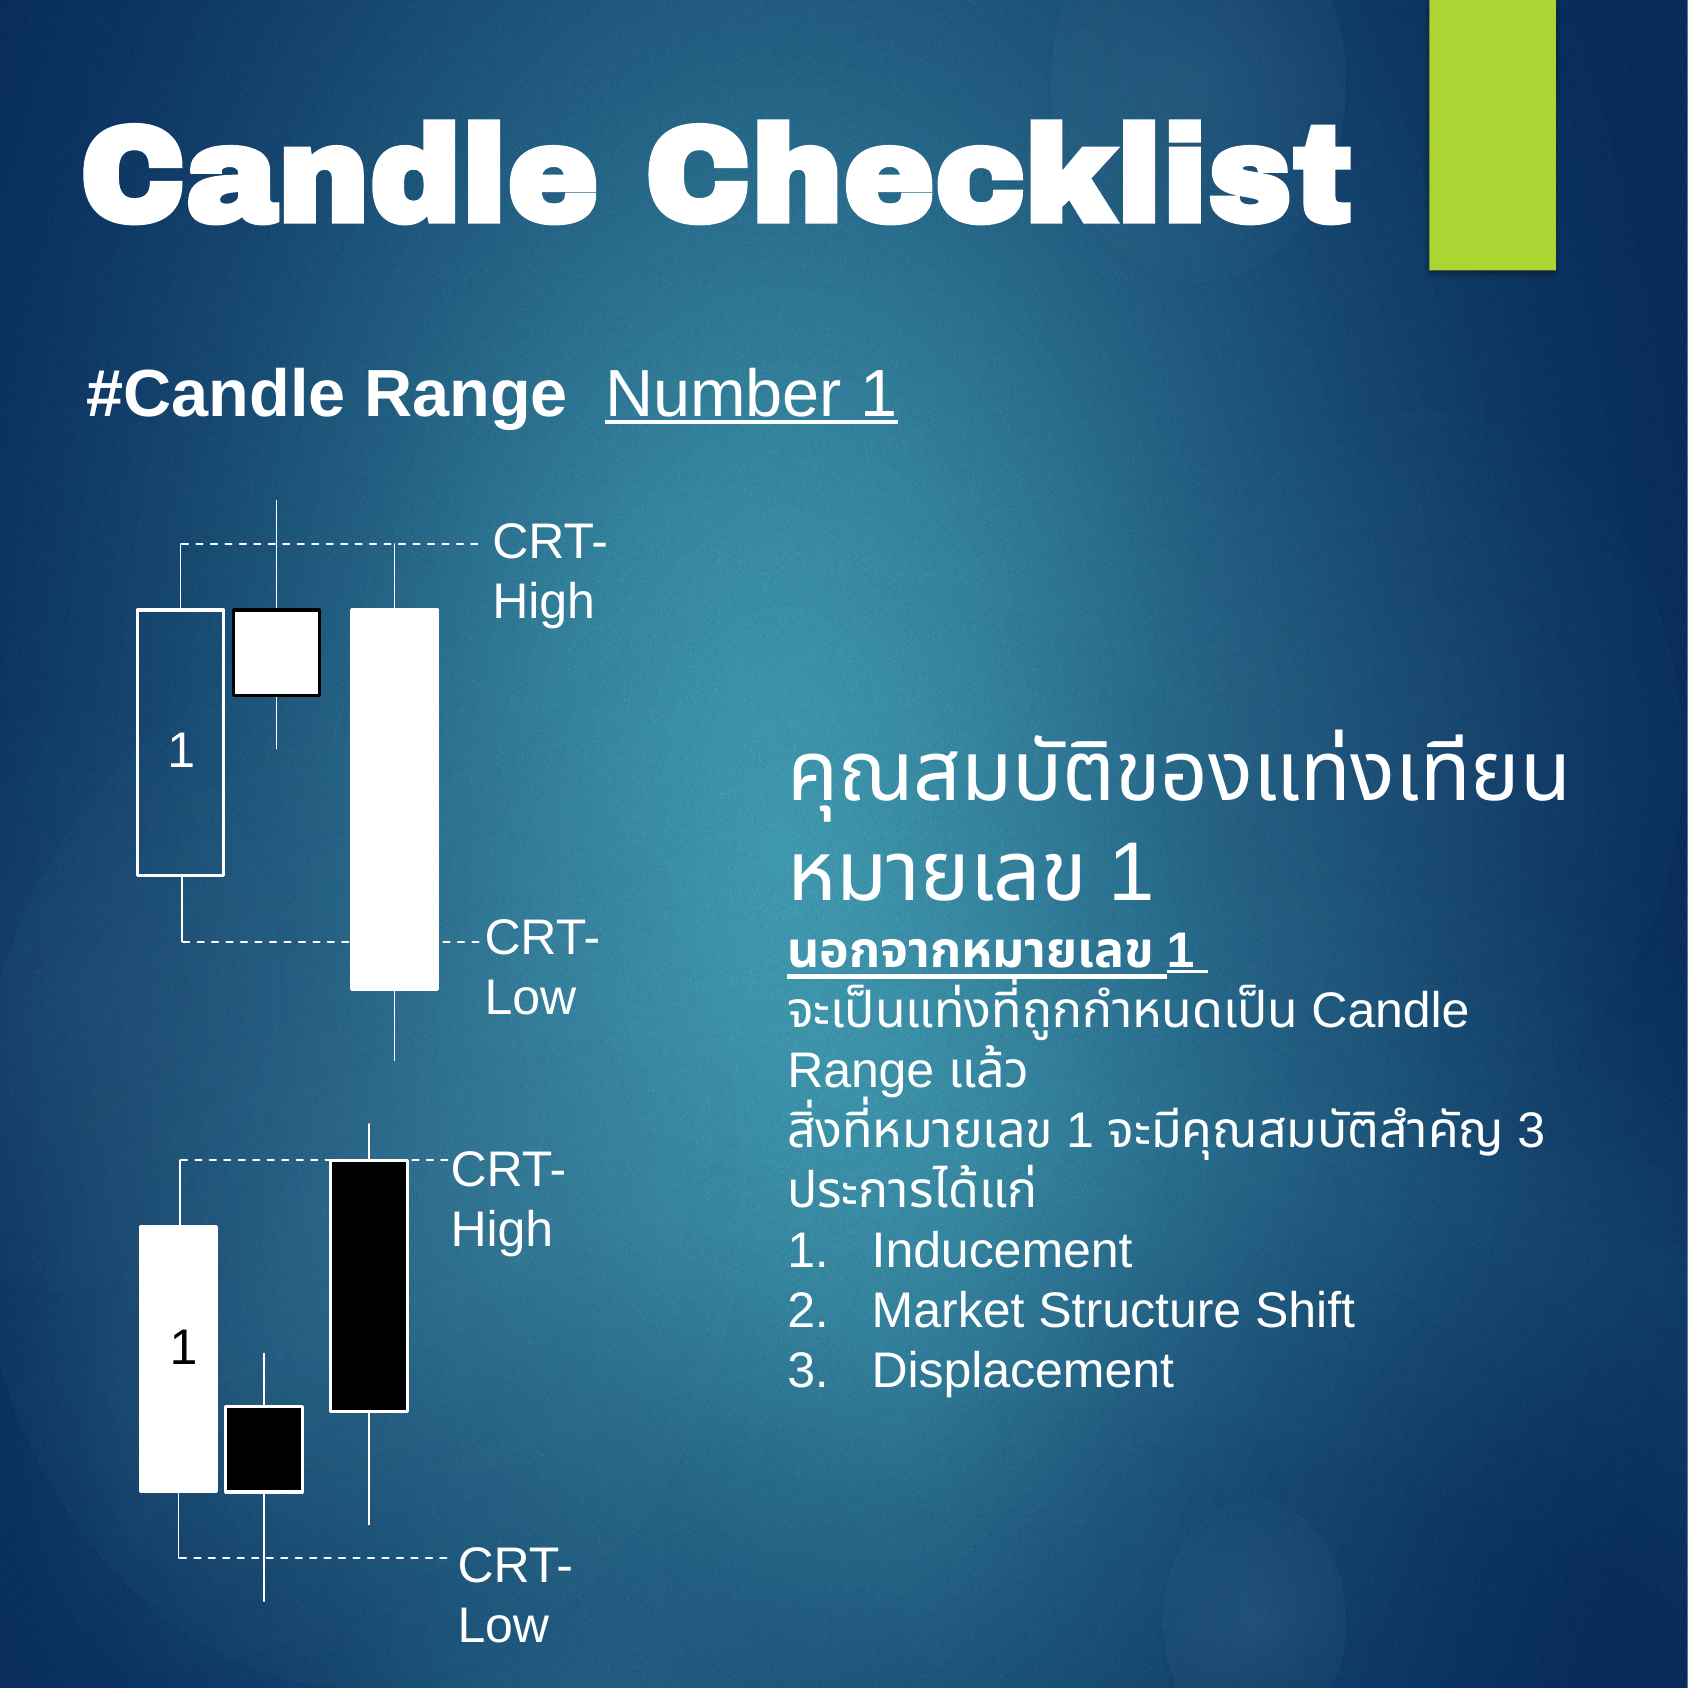

Candle Checklist
#Candle Range  Number 1

CRT- High
1
CRT- Low
1
คุณสมบัติของแท่งเทียนหมายเลข 1
นอกจากหมายเลข 1
จะเป็นแท่งที่ถูกกำหนดเป็น Candle Range แล้ว
สิ่งที่หมายเลข 1 จะมีคุณสมบัติสำคัญ 3 ประการได้แก่
Inducement
Market Structure Shift
Displacement

CRT- Low
CRT- High
1